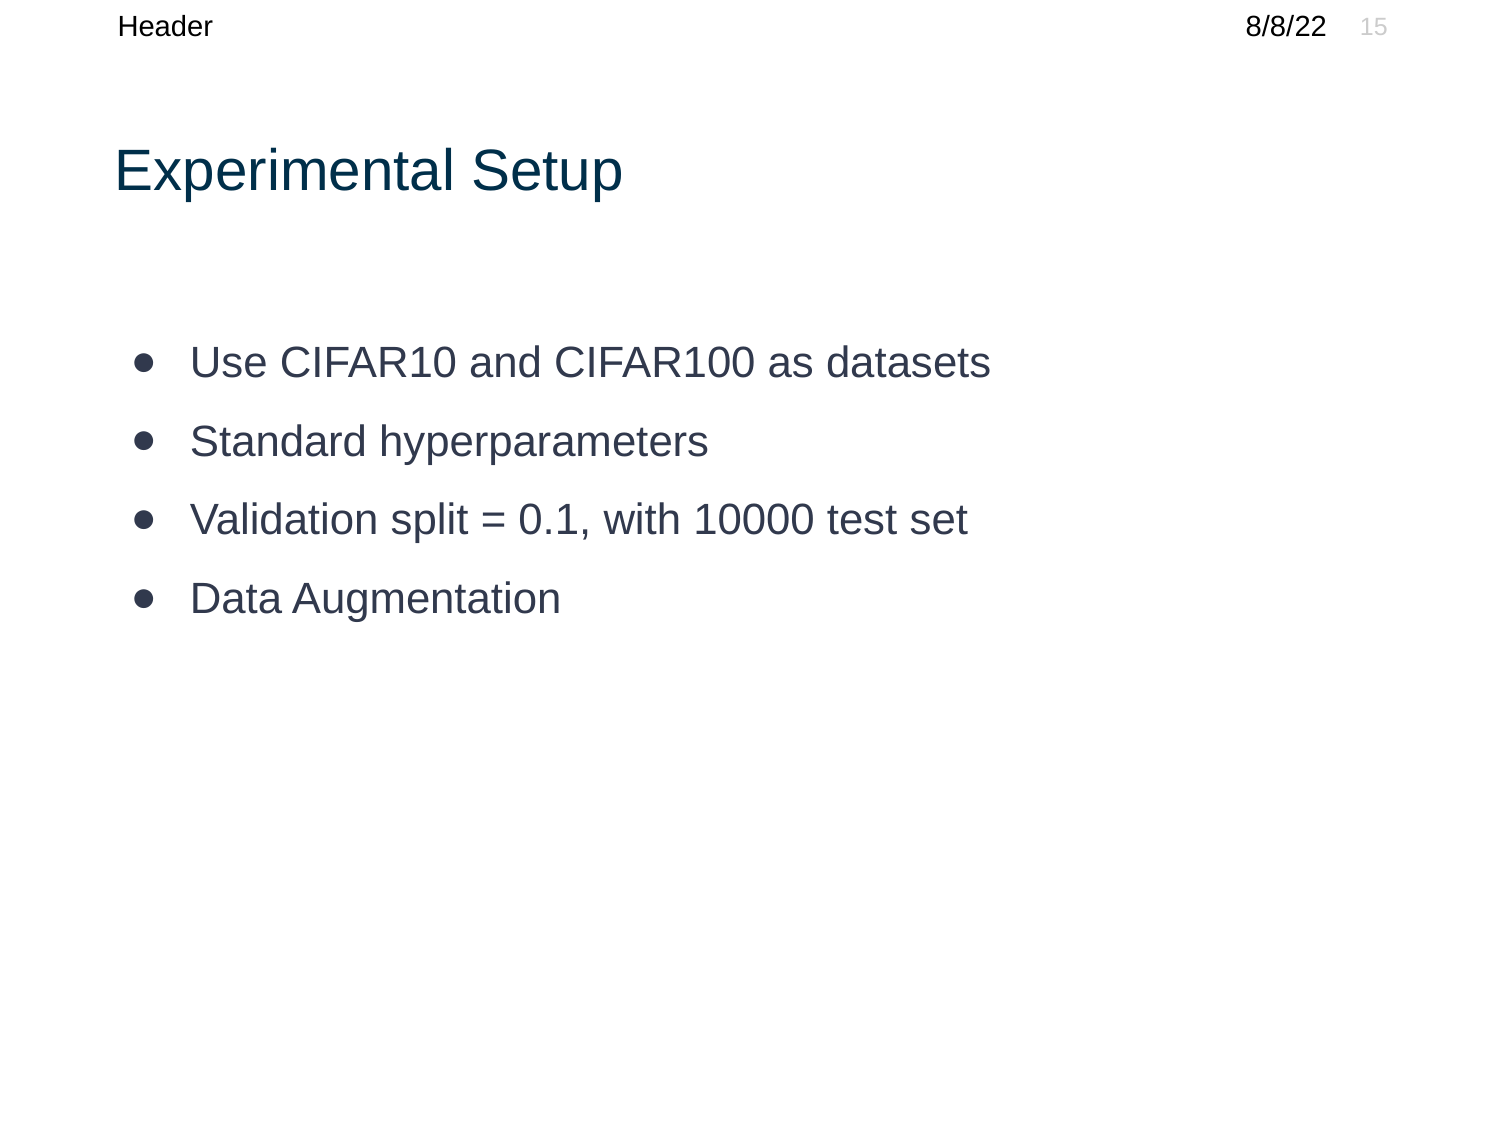

Header
8/8/22
15
# Experimental Setup
Use CIFAR10 and CIFAR100 as datasets
Standard hyperparameters
Validation split = 0.1, with 10000 test set
Data Augmentation